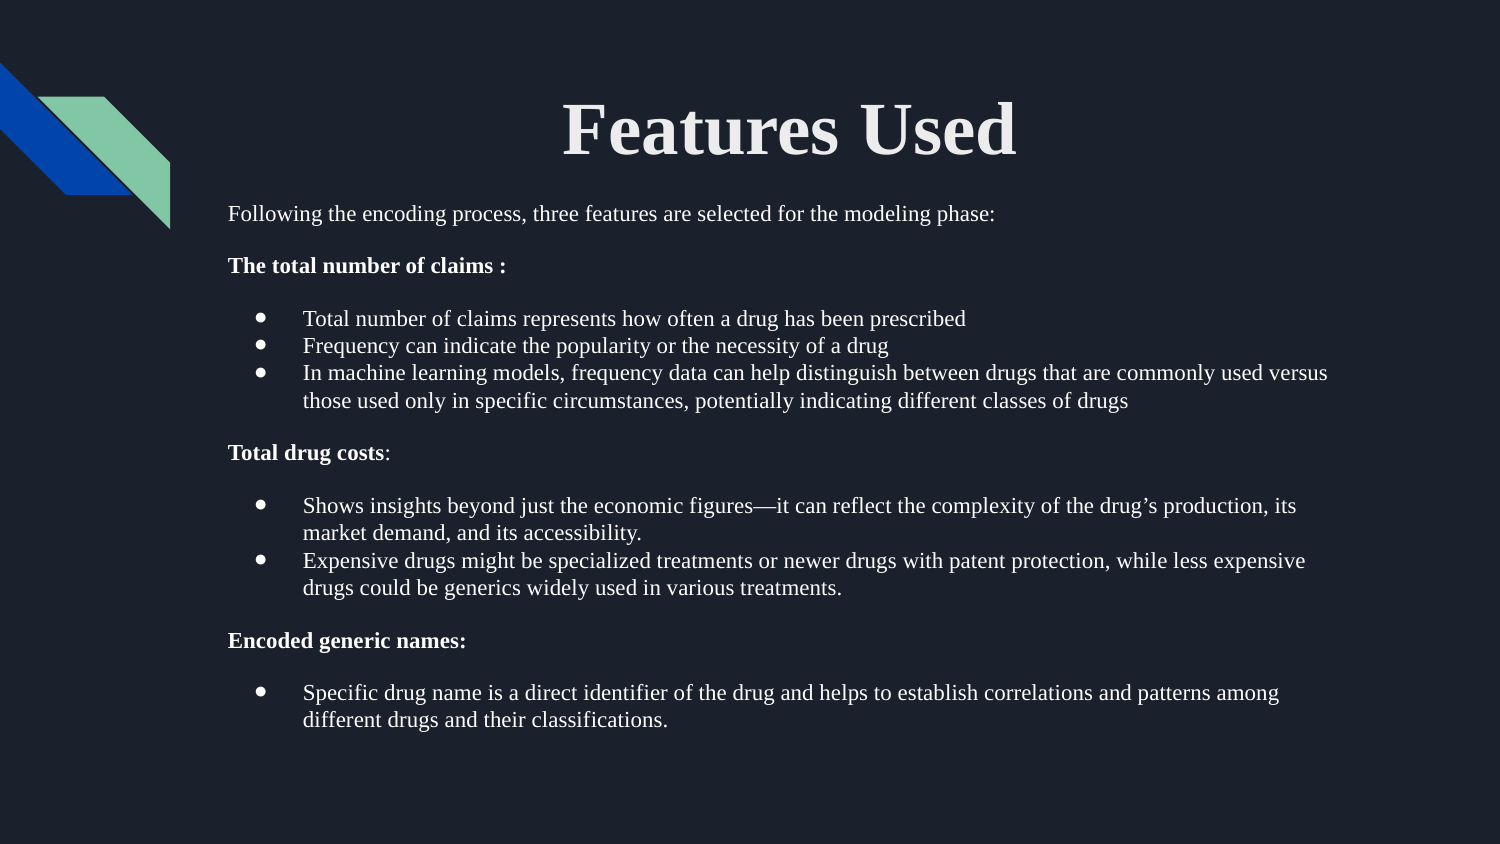

# Features Used
Following the encoding process, three features are selected for the modeling phase:
The total number of claims :
Total number of claims represents how often a drug has been prescribed
Frequency can indicate the popularity or the necessity of a drug
In machine learning models, frequency data can help distinguish between drugs that are commonly used versus those used only in specific circumstances, potentially indicating different classes of drugs
Total drug costs:
Shows insights beyond just the economic figures—it can reflect the complexity of the drug’s production, its market demand, and its accessibility.
Expensive drugs might be specialized treatments or newer drugs with patent protection, while less expensive drugs could be generics widely used in various treatments.
Encoded generic names:
Specific drug name is a direct identifier of the drug and helps to establish correlations and patterns among different drugs and their classifications.